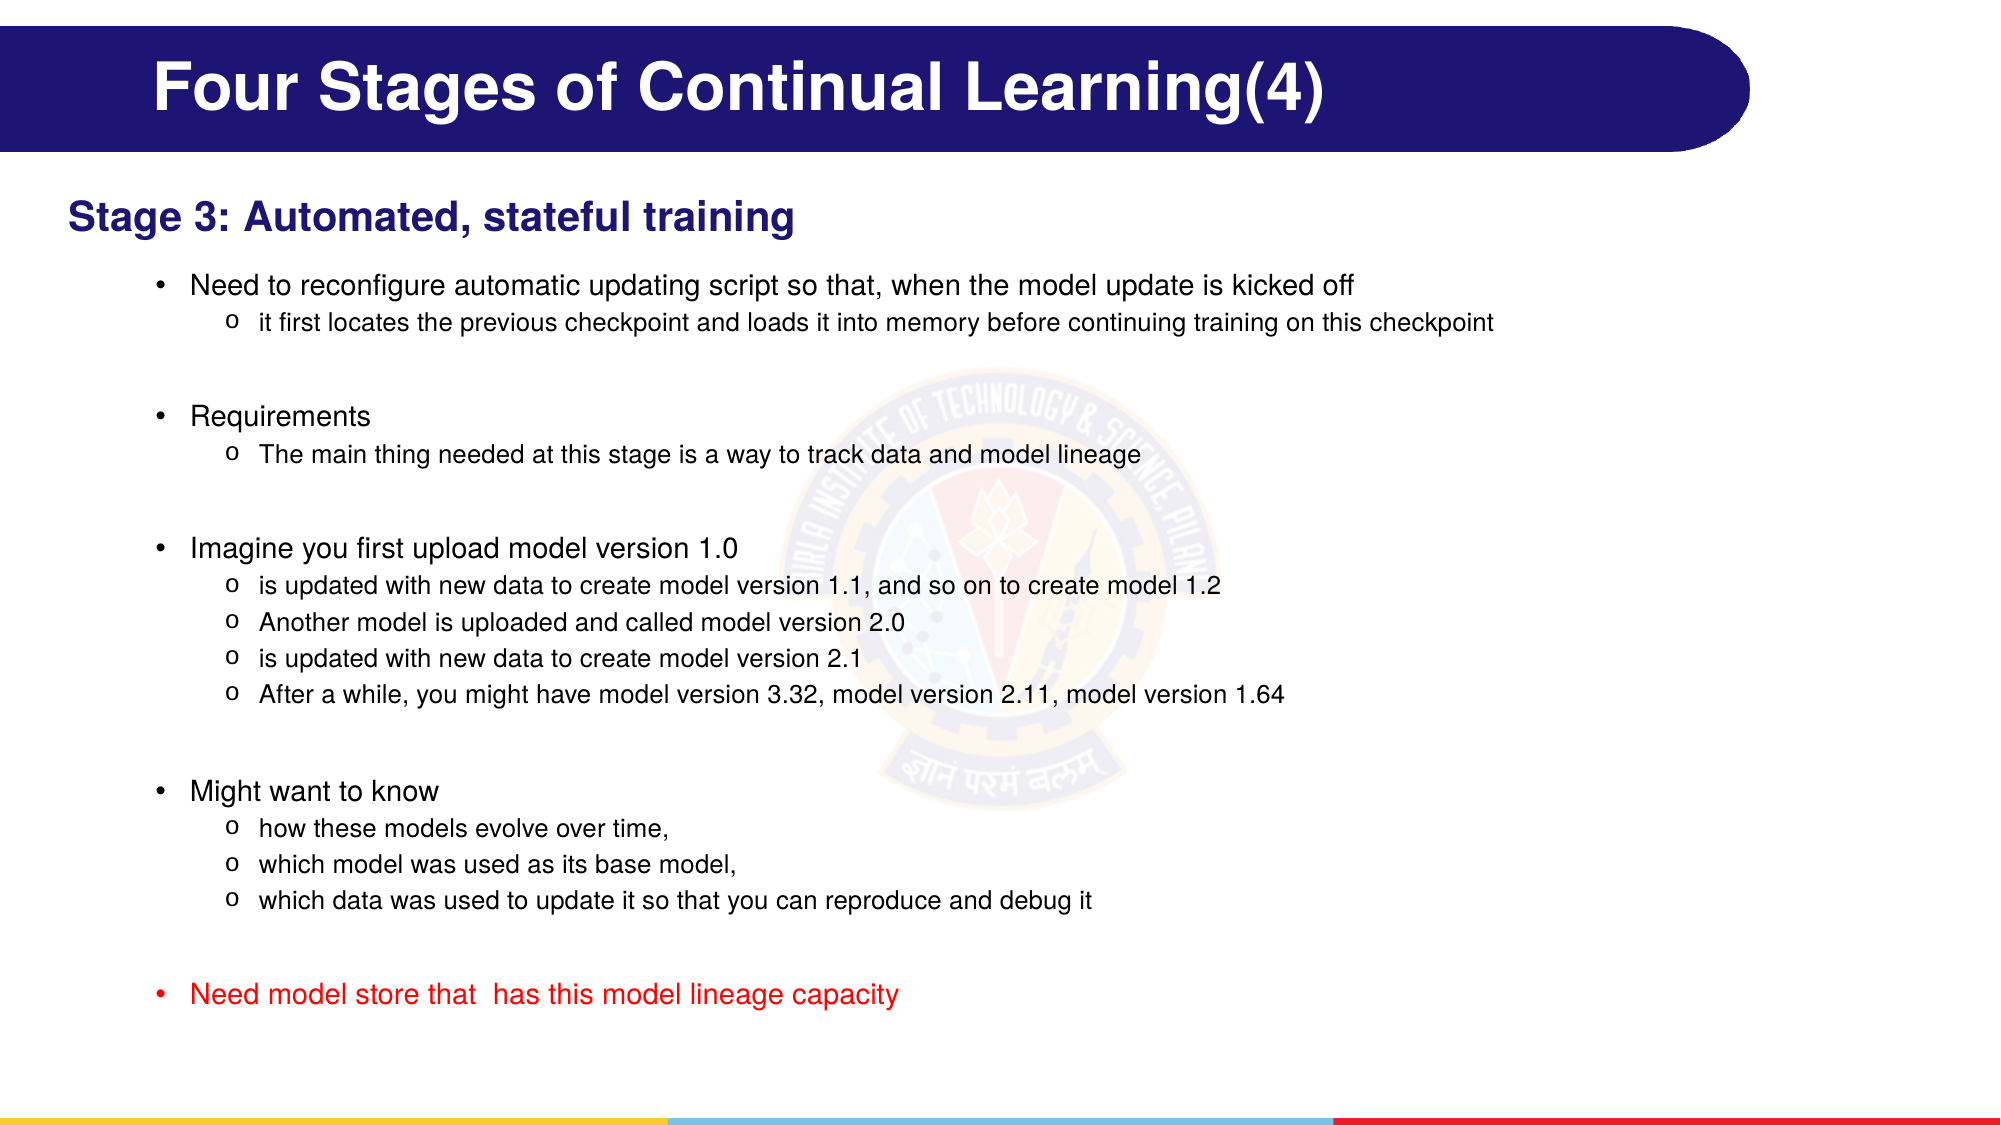

# Four Stages of Continual Learning(4)
Stage 3: Automated, stateful training
Need to reconfigure automatic updating script so that, when the model update is kicked off
it first locates the previous checkpoint and loads it into memory before continuing training on this checkpoint

Requirements
The main thing needed at this stage is a way to track data and model lineage

Imagine you first upload model version 1.0
is updated with new data to create model version 1.1, and so on to create model 1.2
Another model is uploaded and called model version 2.0
is updated with new data to create model version 2.1
After a while, you might have model version 3.32, model version 2.11, model version 1.64

Might want to know
how these models evolve over time,
which model was used as its base model,
which data was used to update it so that you can reproduce and debug it

Need model store that  has this model lineage capacity